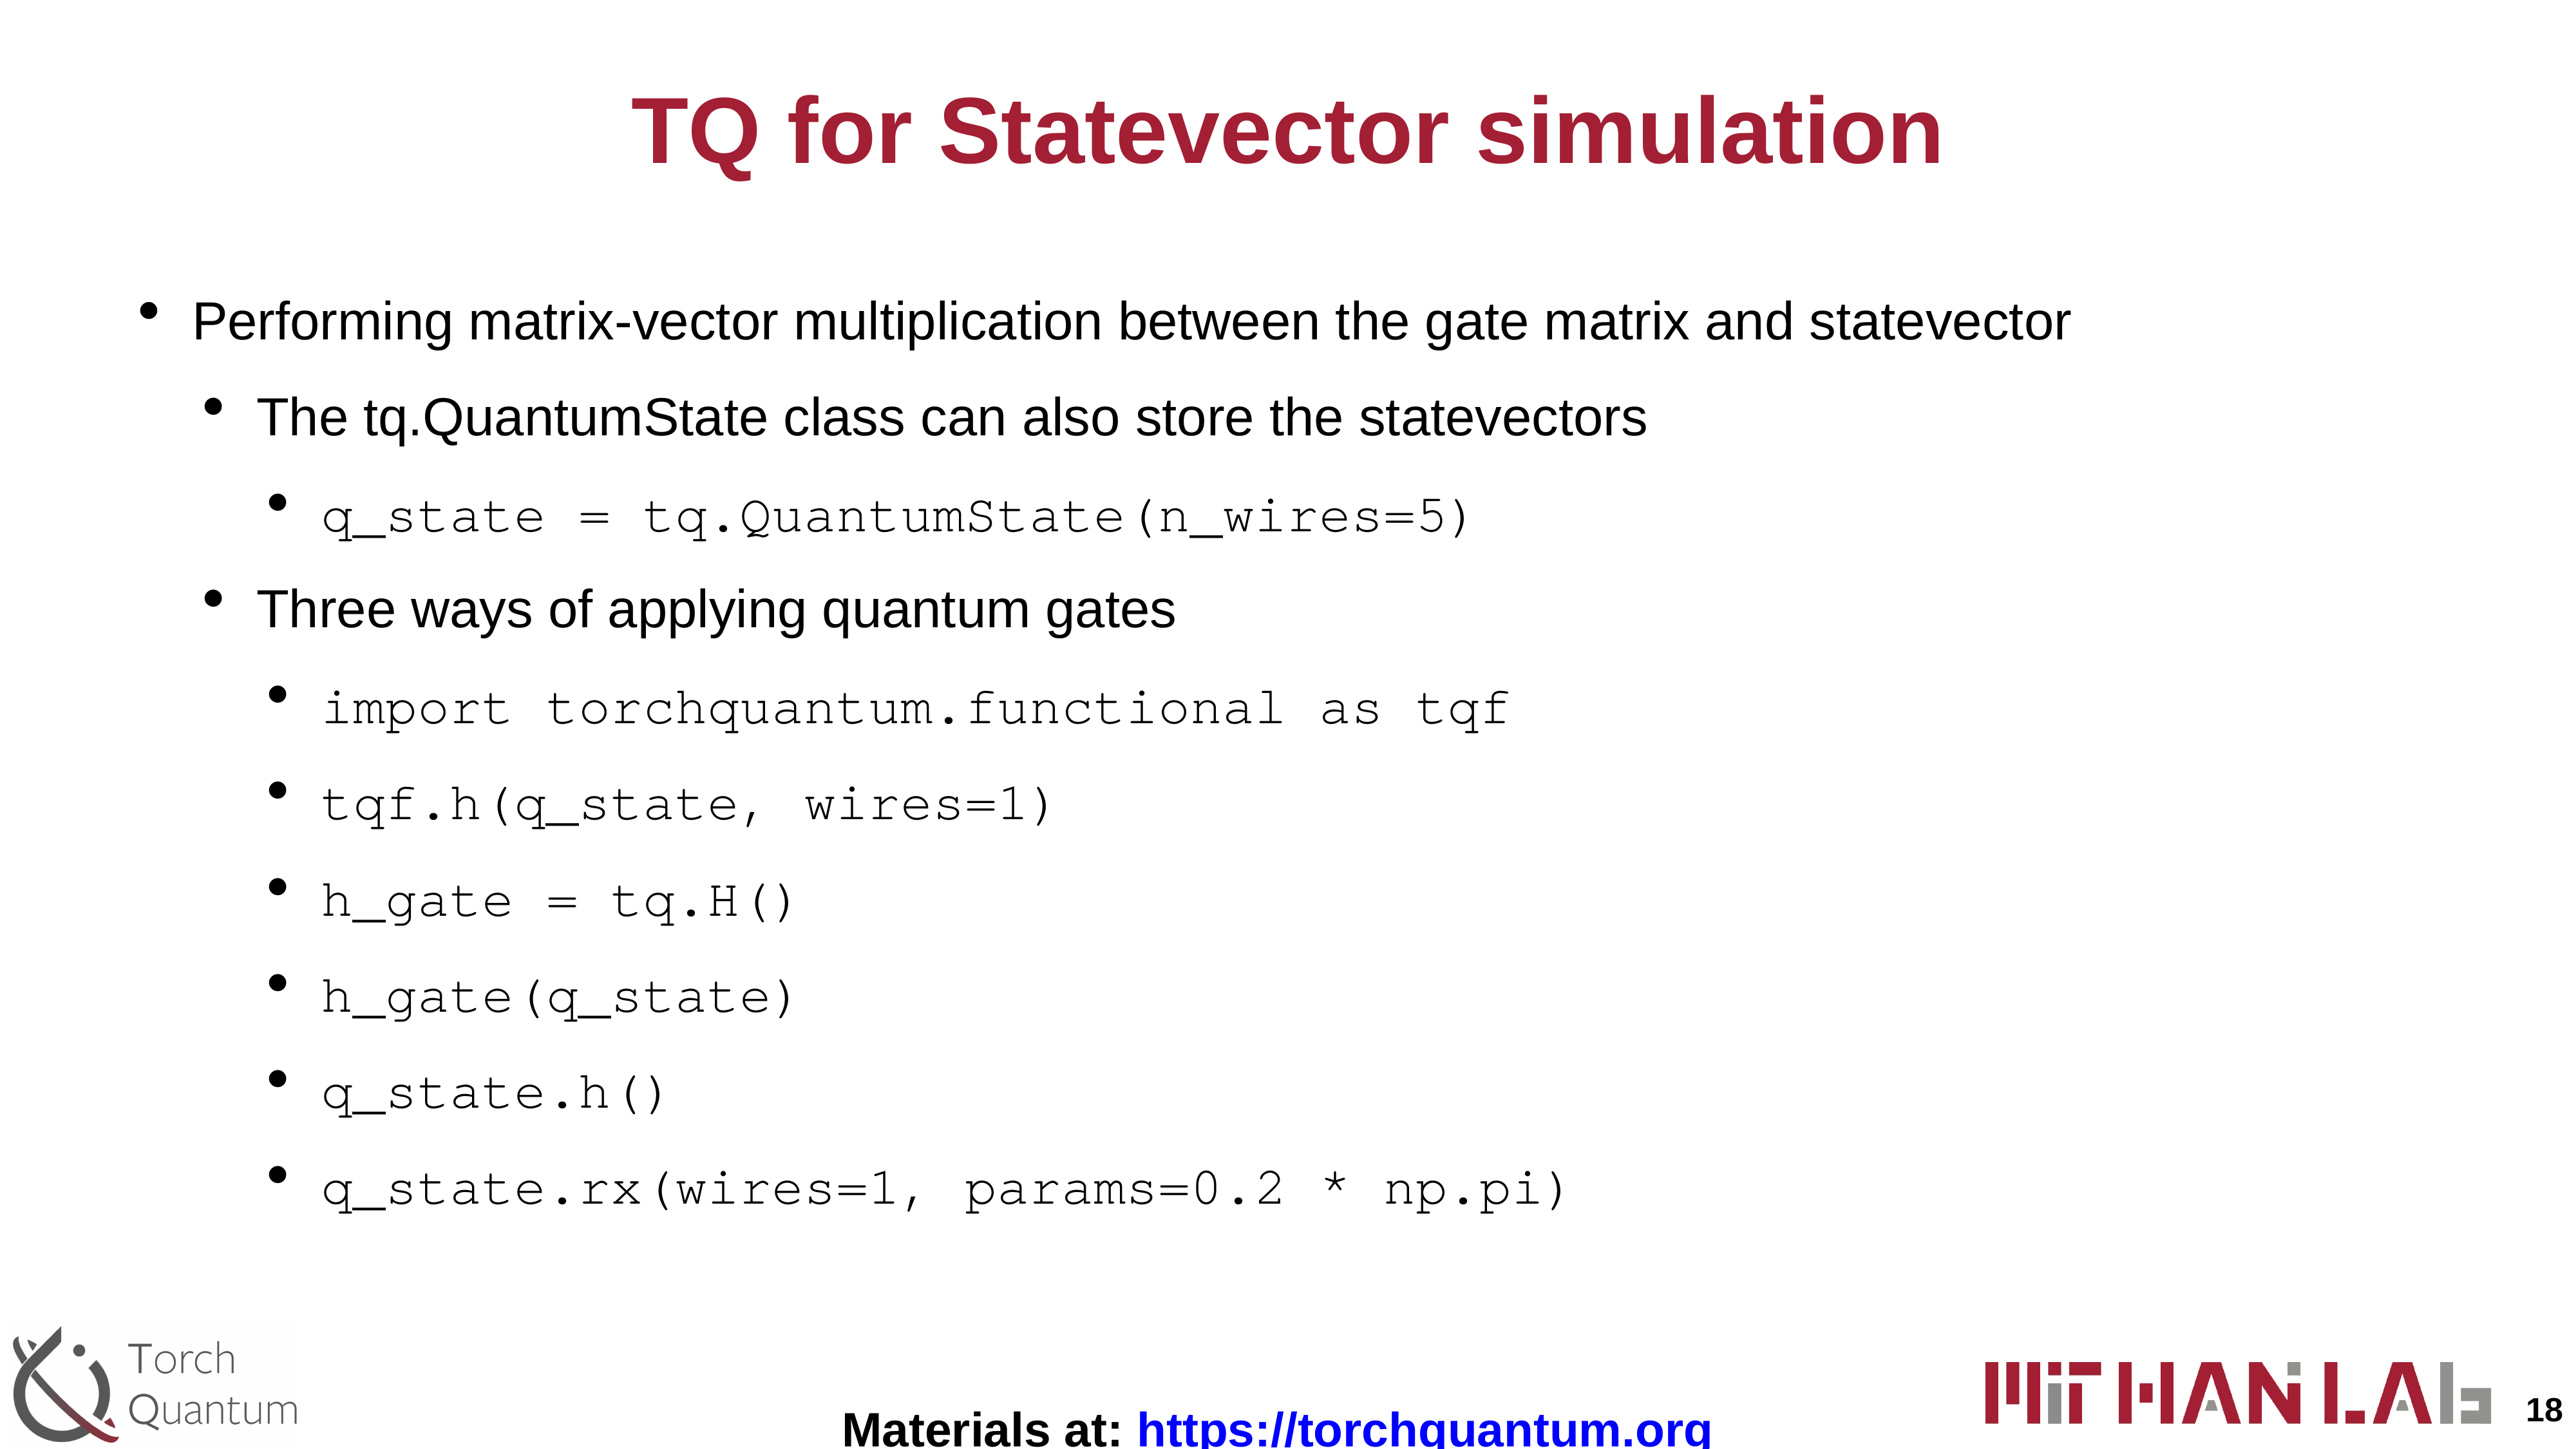

# TQ for Statevector simulation
Performing matrix-vector multiplication between the gate matrix and statevector
The tq.QuantumState class can also store the statevectors
q_state = tq.QuantumState(n_wires=5)
Three ways of applying quantum gates
import torchquantum.functional as tqf
tqf.h(q_state, wires=1)
h_gate = tq.H()
h_gate(q_state)
q_state.h()
q_state.rx(wires=1, params=0.2 * np.pi)

18